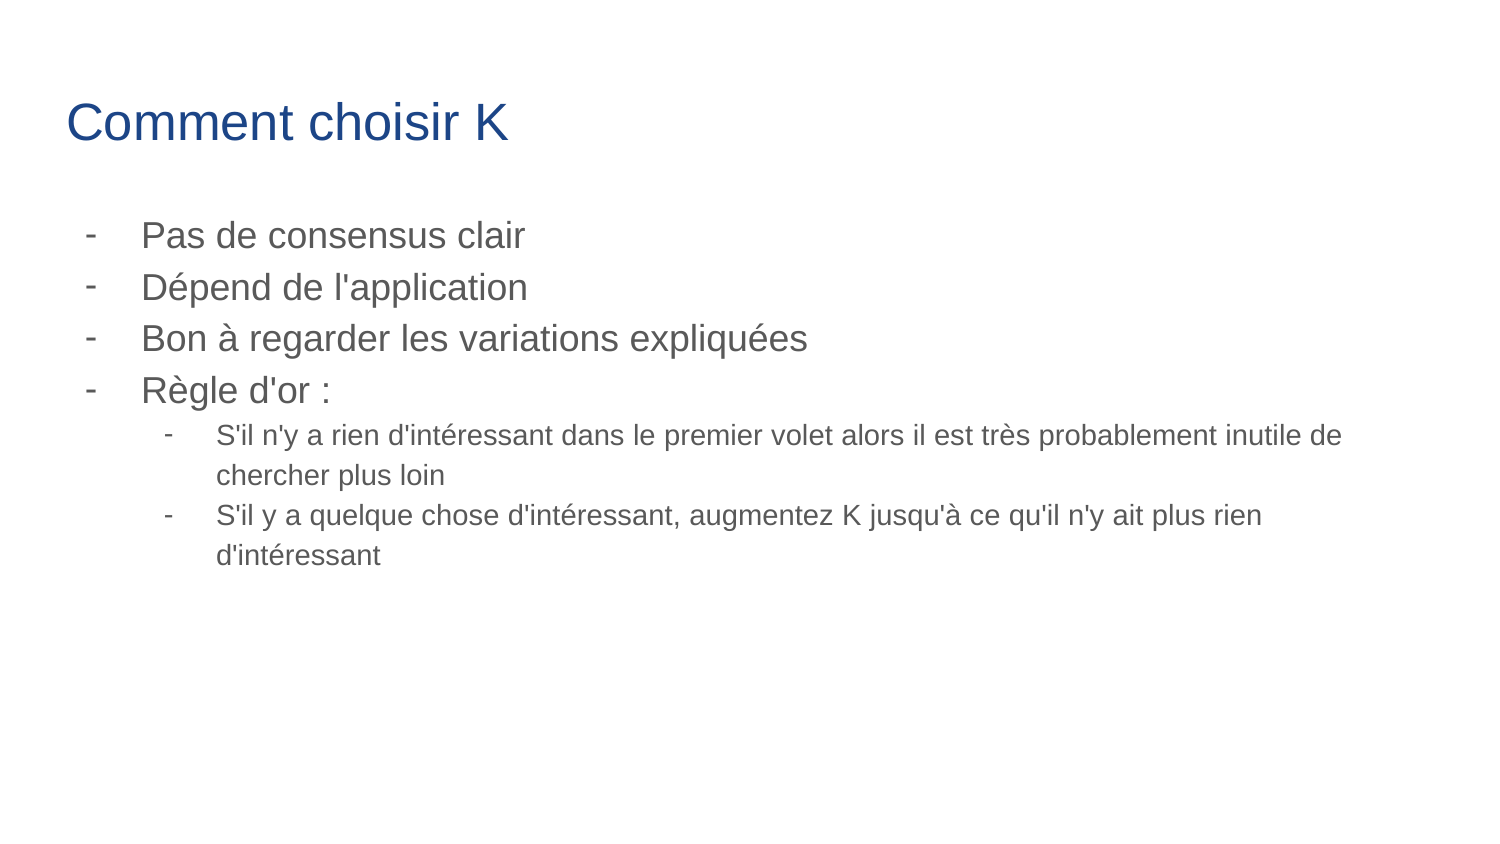

# Comment choisir K
Pas de consensus clair
Dépend de l'application
Bon à regarder les variations expliquées
Règle d'or :
S'il n'y a rien d'intéressant dans le premier volet alors il est très probablement inutile de chercher plus loin
S'il y a quelque chose d'intéressant, augmentez K jusqu'à ce qu'il n'y ait plus rien d'intéressant